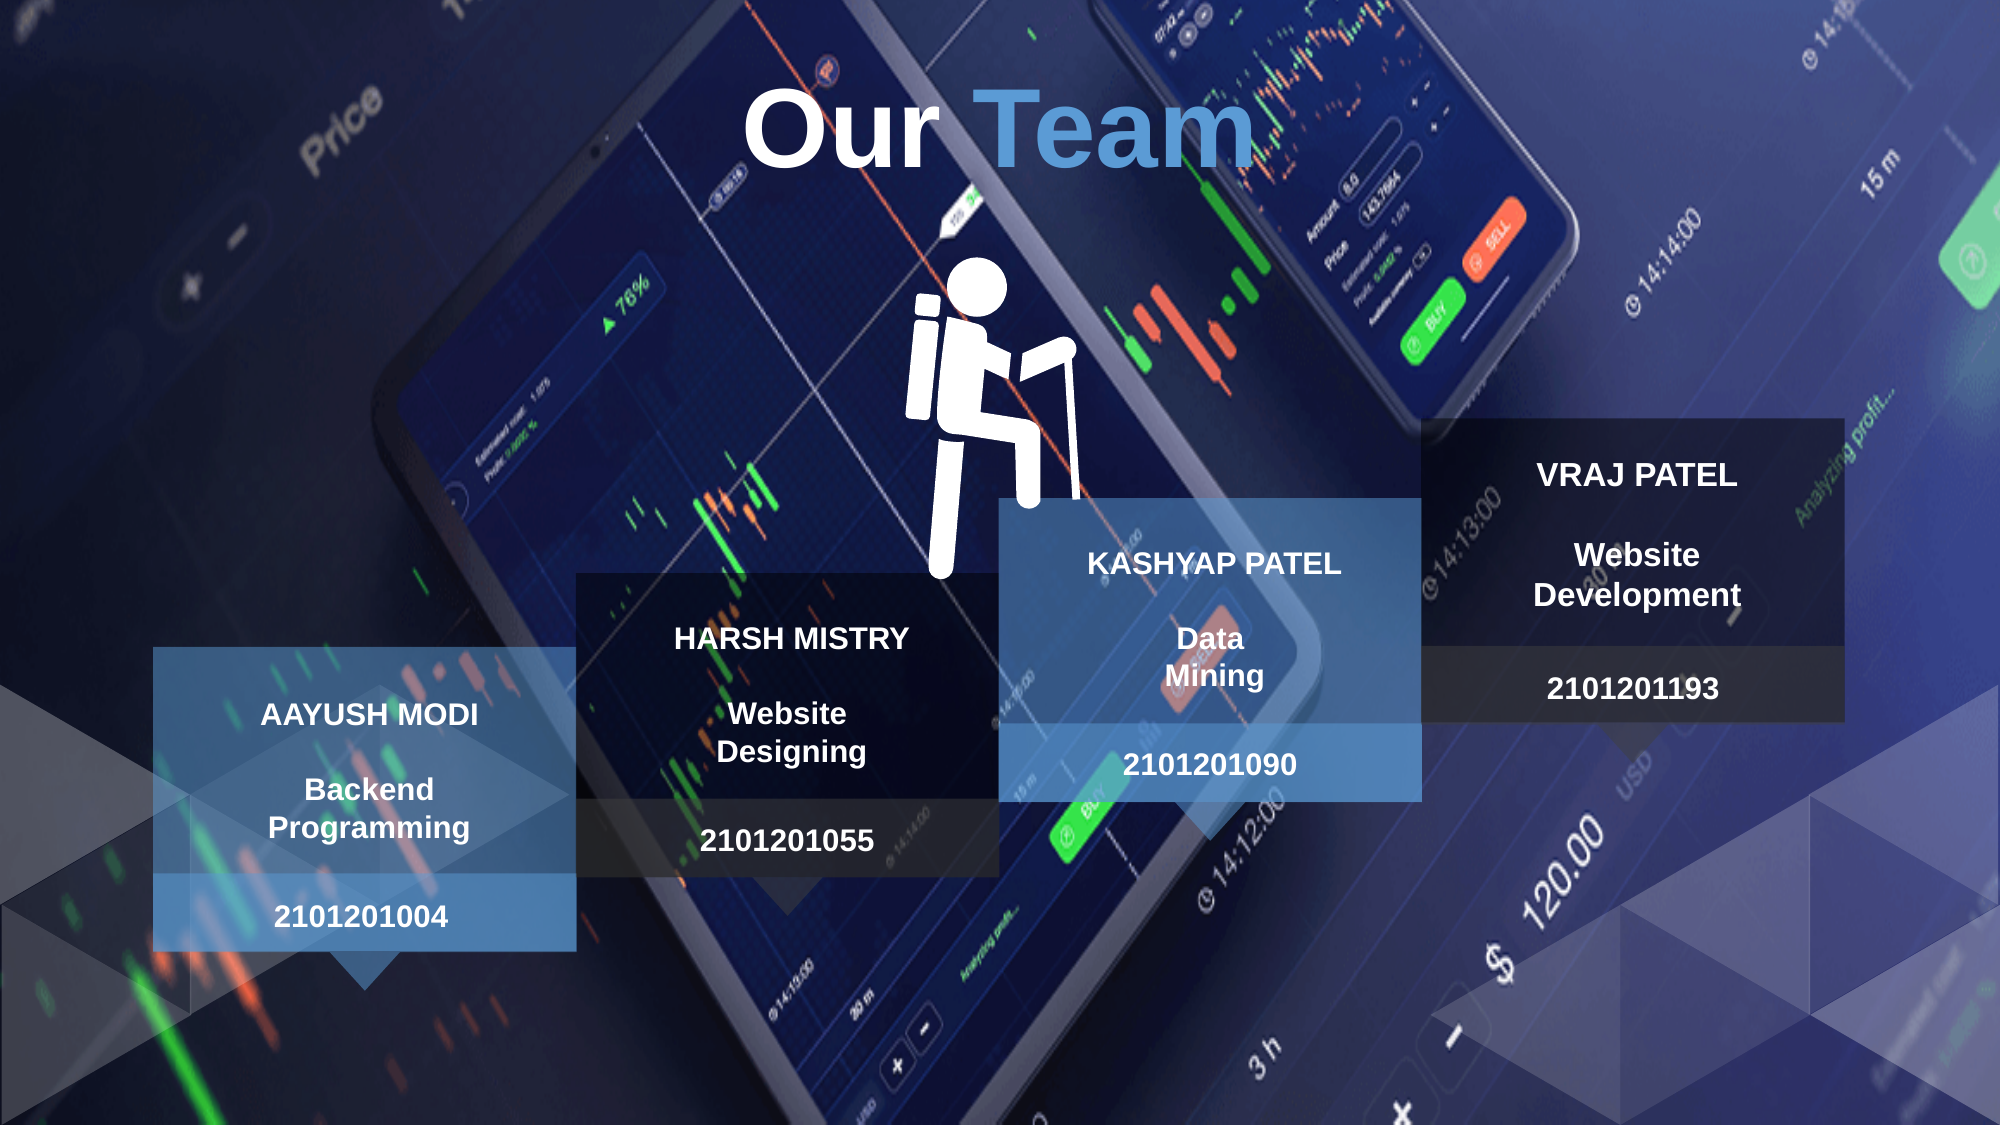

Our Team

VRAJ PATEL

Website Development

KASHYAP PATEL

Data
Mining

HARSH MISTRY

Website
Designing

2101201193
AAYUSH MODI

Backend
Programming

2101201090

2101201055

2101201004